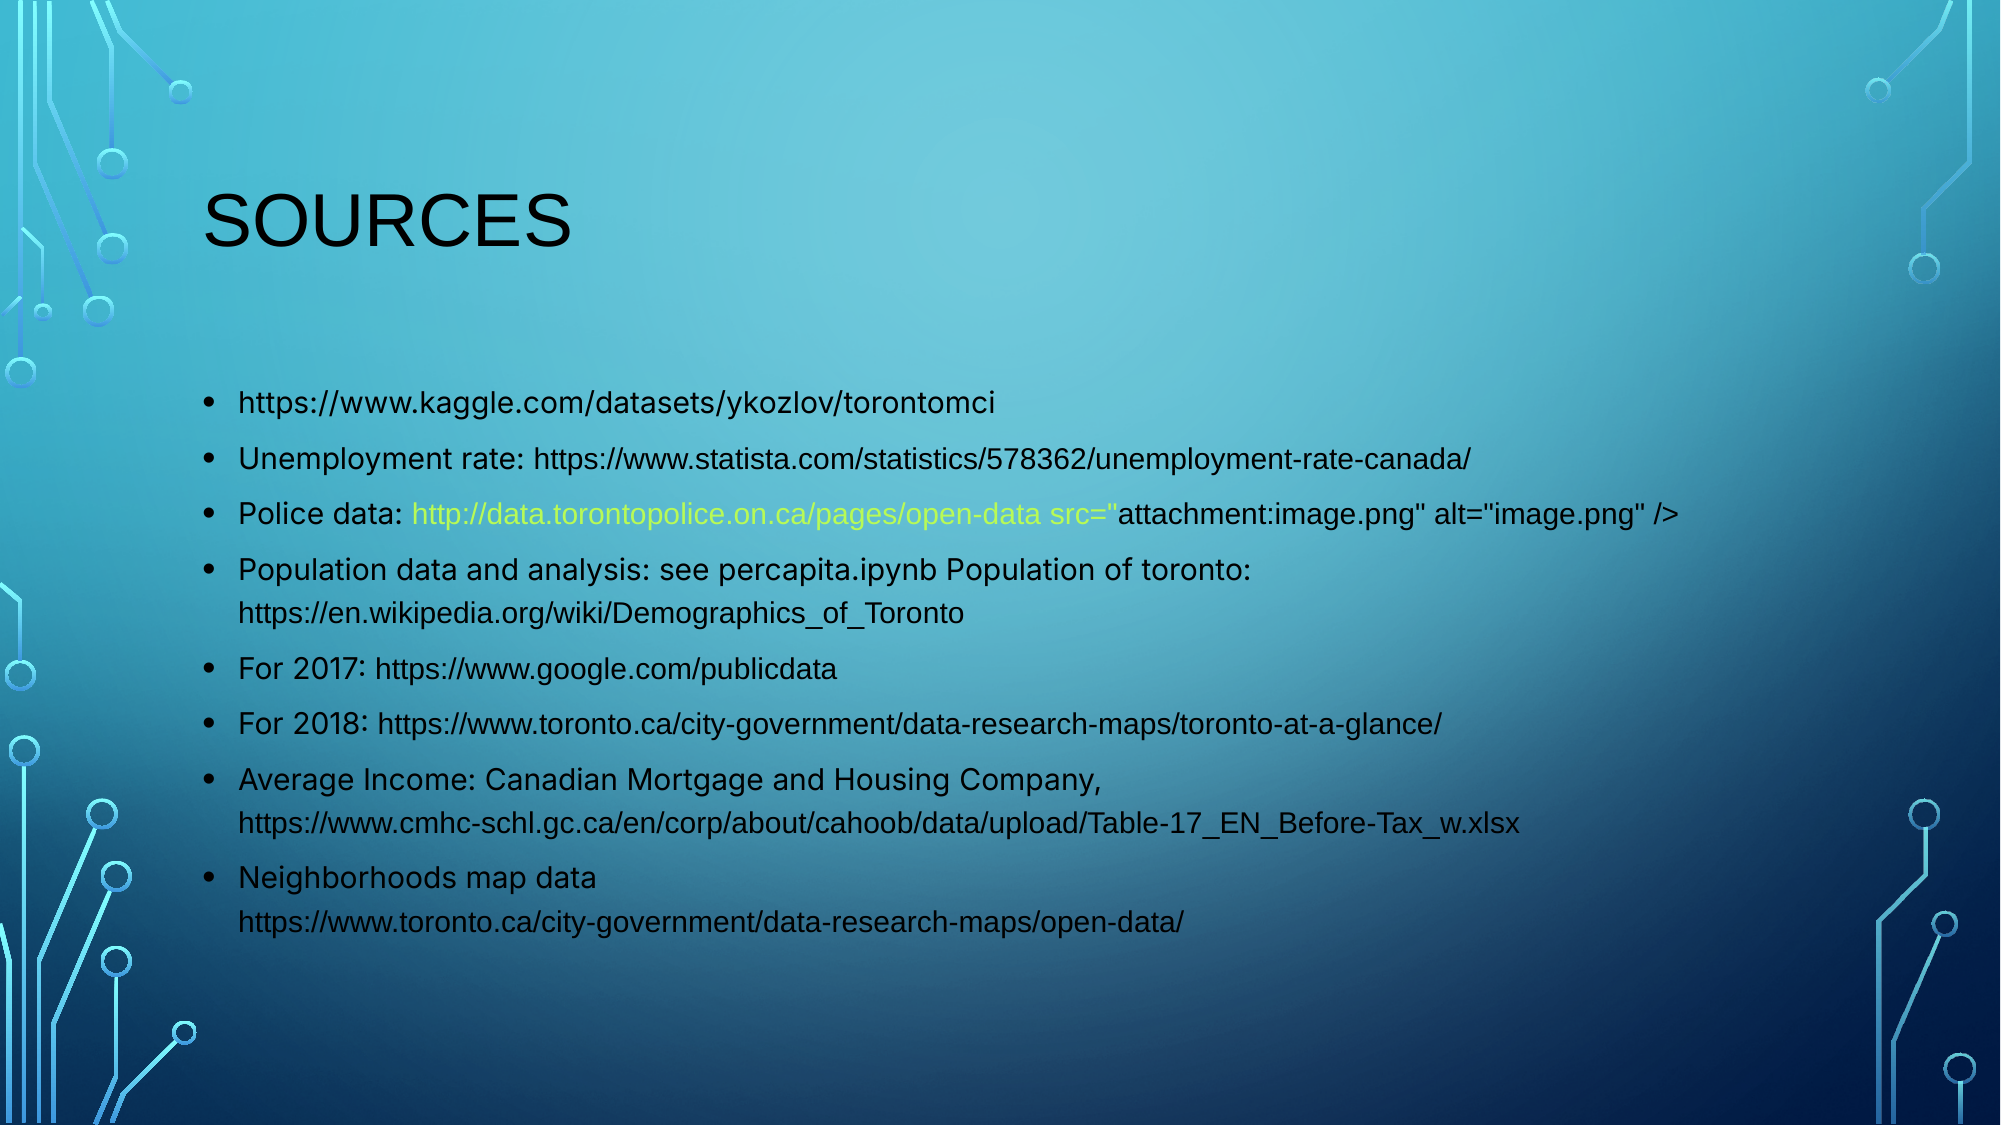

# Sources
https://www.kaggle.com/datasets/ykozlov/torontomci
Unemployment rate: https://www.statista.com/statistics/578362/unemployment-rate-canada/
Police data: http://data.torontopolice.on.ca/pages/open-data src="attachment:image.png" alt="image.png" />
Population data and analysis: see percapita.ipynb Population of toronto: https://en.wikipedia.org/wiki/Demographics_of_Toronto
For 2017: https://www.google.com/publicdata
For 2018: https://www.toronto.ca/city-government/data-research-maps/toronto-at-a-glance/
Average Income: Canadian Mortgage and Housing Company, https://www.cmhc-schl.gc.ca/en/corp/about/cahoob/data/upload/Table-17_EN_Before-Tax_w.xlsx
Neighborhoods map data
https://www.toronto.ca/city-government/data-research-maps/open-data/